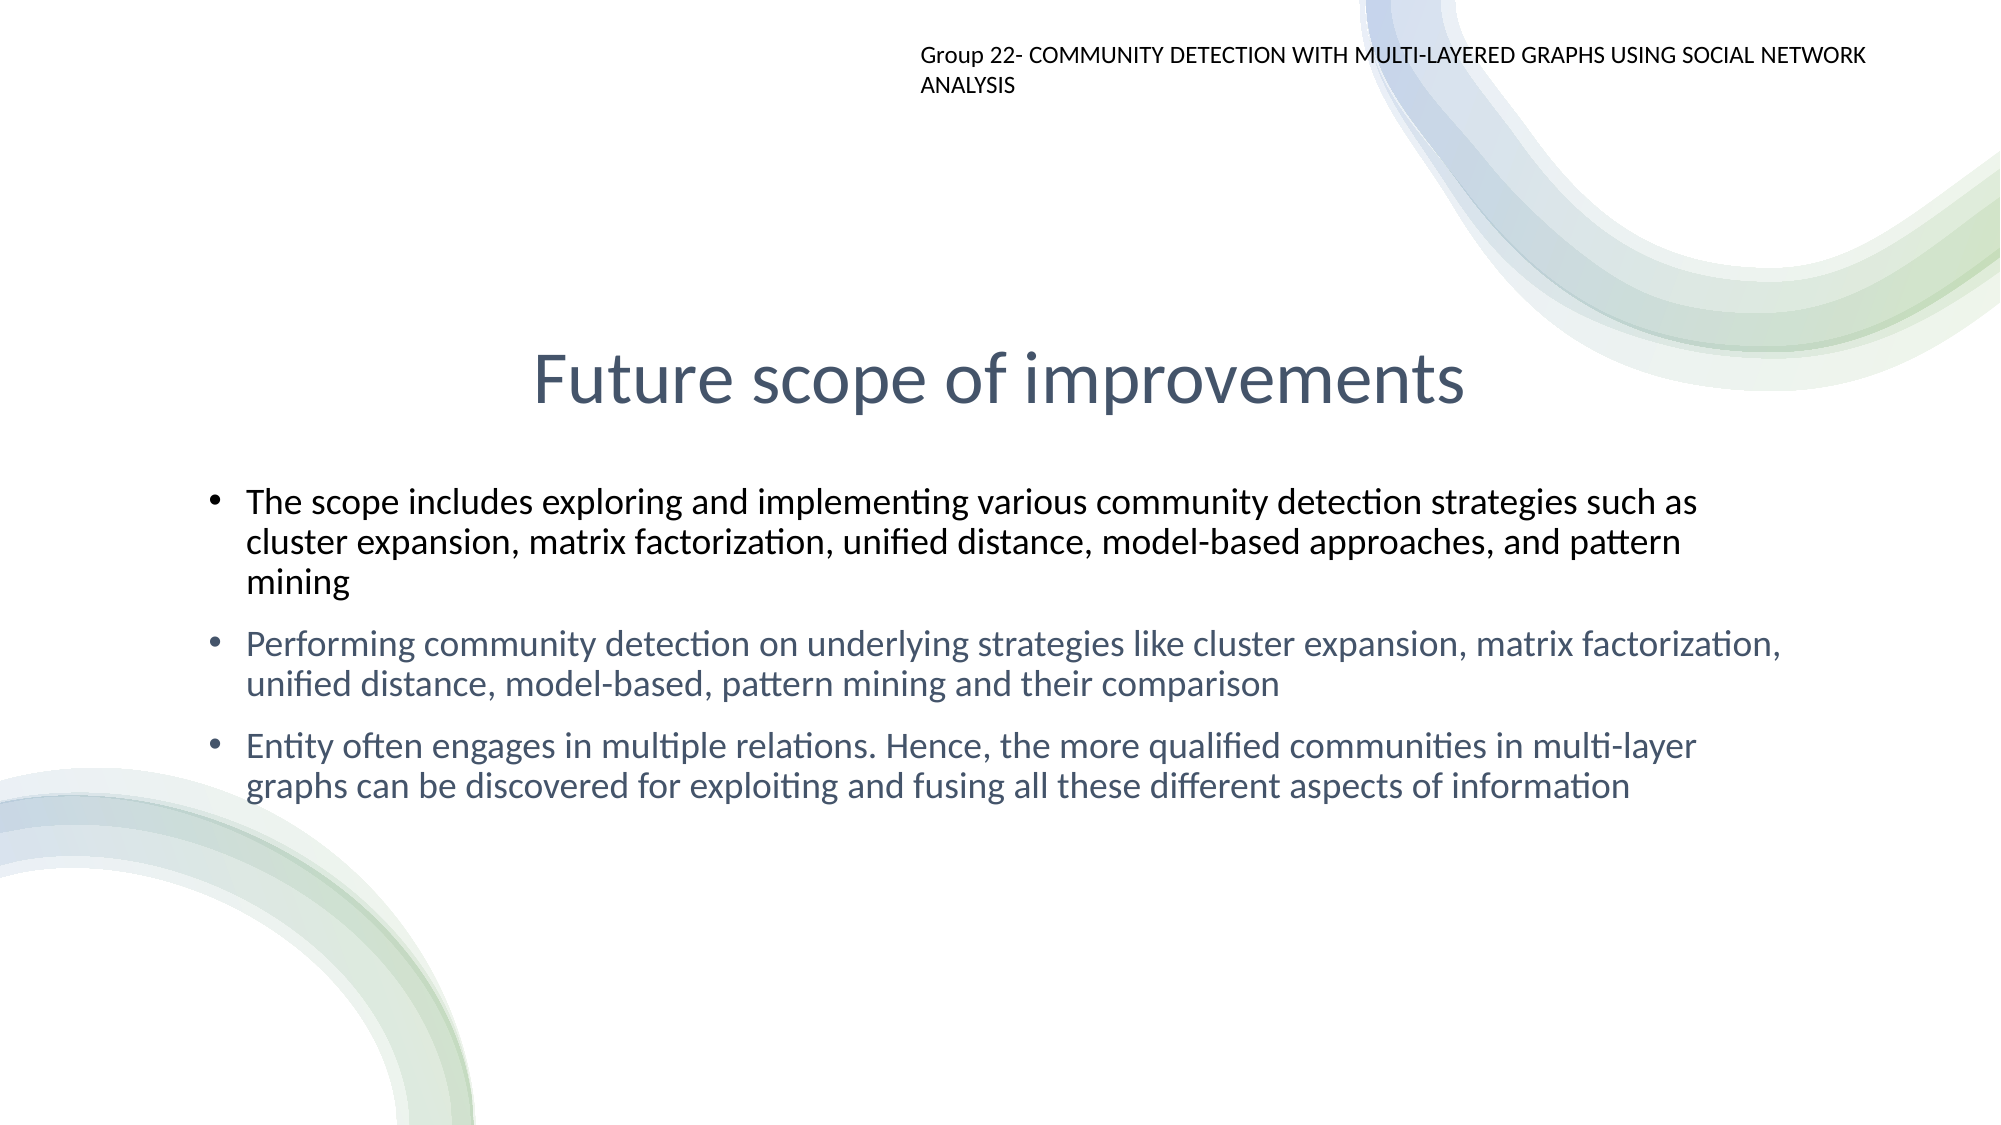

Group 22- COMMUNITY DETECTION WITH MULTI-LAYERED GRAPHS USING SOCIAL NETWORK ANALYSIS
# Future scope of improvements
The scope includes exploring and implementing various community detection strategies such as cluster expansion, matrix factorization, unified distance, model-based approaches, and pattern mining
Performing community detection on underlying strategies like cluster expansion, matrix factorization, unified distance, model-based, pattern mining and their comparison
Entity often engages in multiple relations. Hence, the more qualified communities in multi-layer graphs can be discovered for exploiting and fusing all these different aspects of information